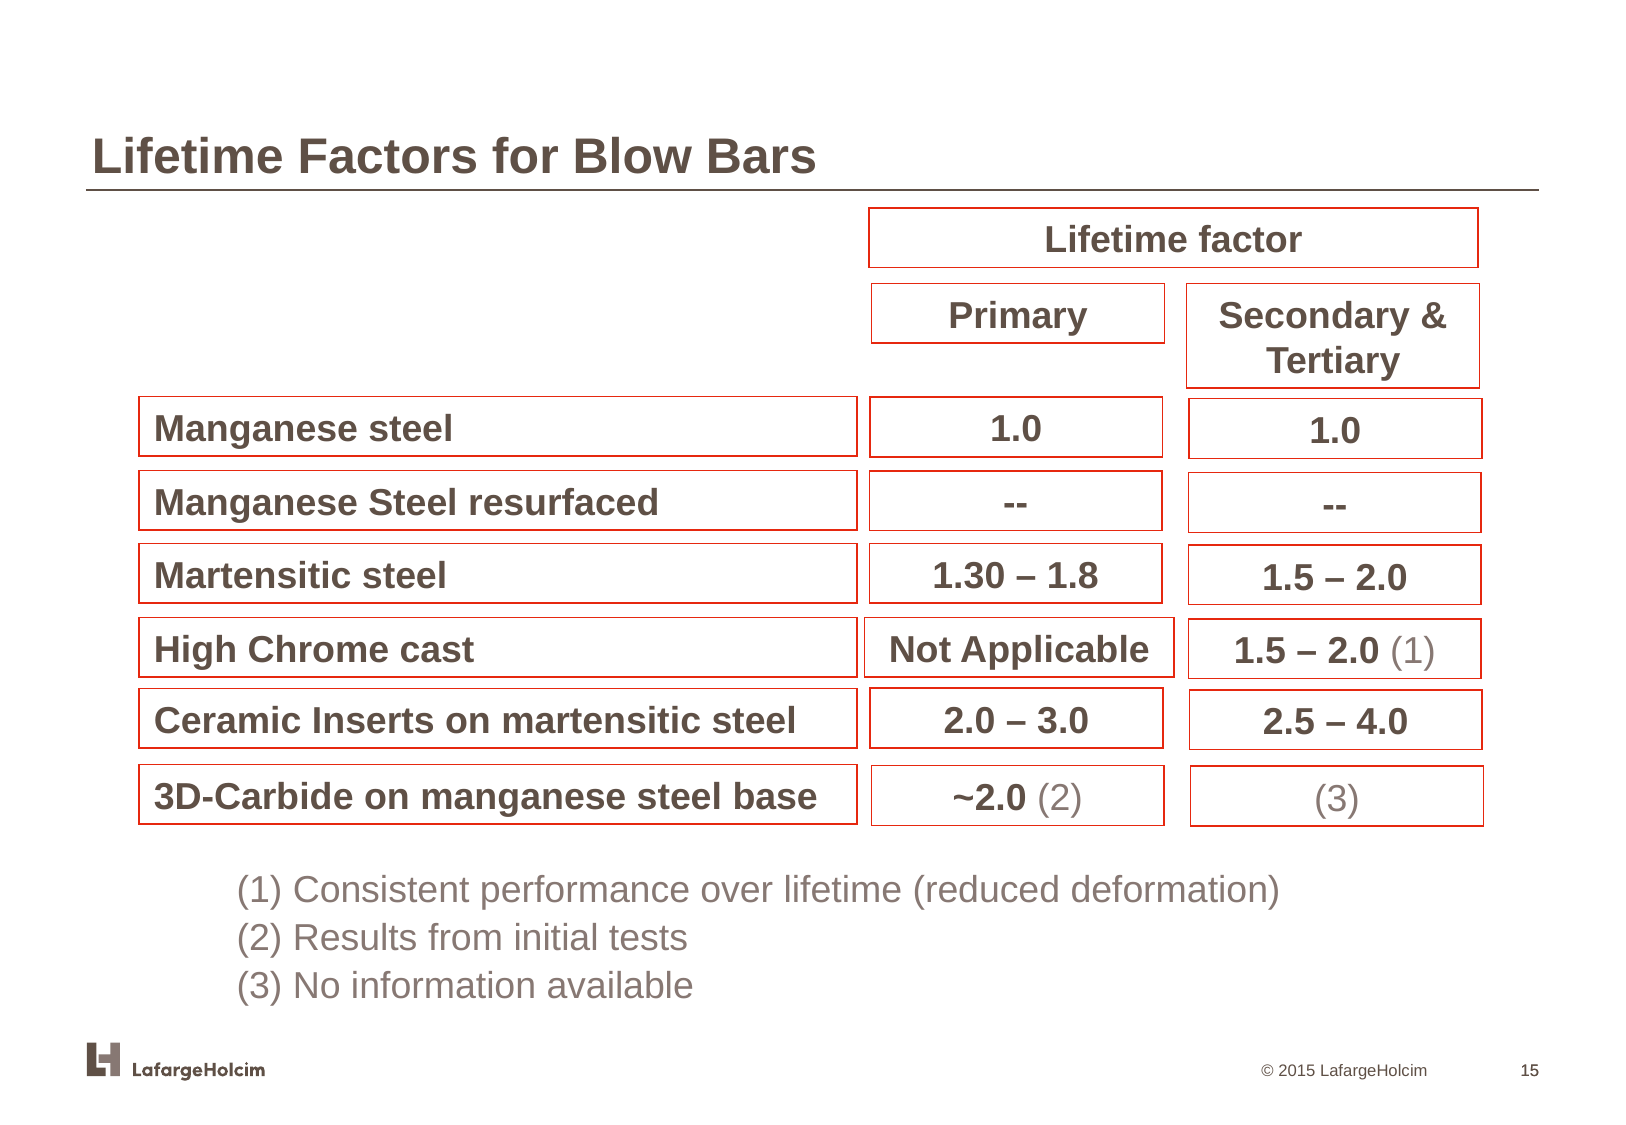

Lifetime Factors for Blow Bars
Lifetime factor
Primary
Secondary & Tertiary
Manganese steel
1.0
1.0
Manganese Steel resurfaced
--
--
Martensitic steel
1.30 – 1.8
1.5 – 2.0
High Chrome cast
Not Applicable
1.5 – 2.0 (1)
2.0 – 3.0
Ceramic Inserts on martensitic steel
2.5 – 4.0
3D-Carbide on manganese steel base
~2.0 (2)
(3)
(1) Consistent performance over lifetime (reduced deformation)
(2) Results from initial tests
(3) No information available
15
15